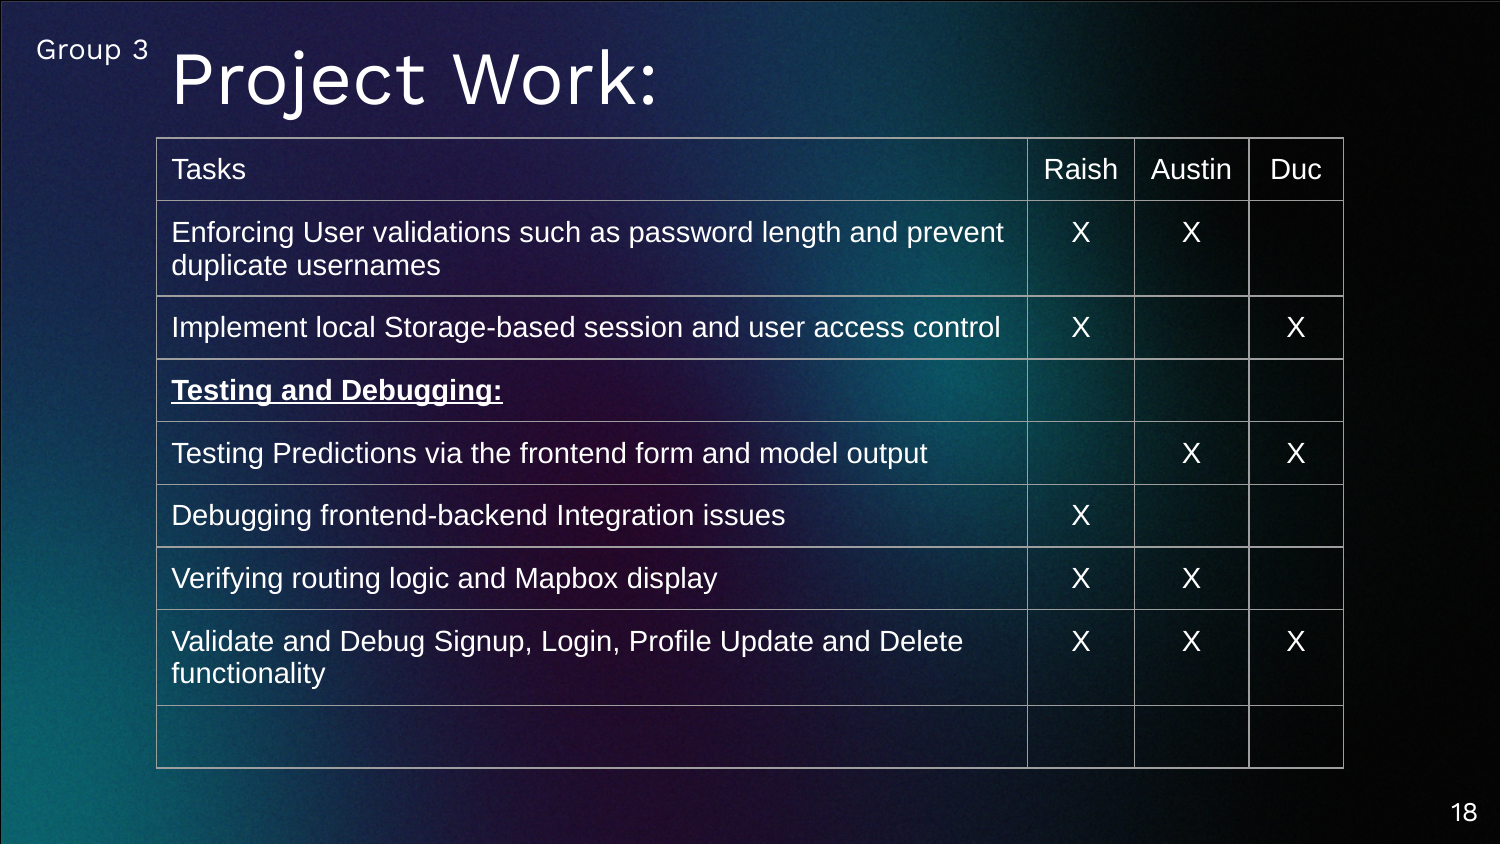

# Project Work:
Group 3
| Tasks | Raish | Austin | Duc |
| --- | --- | --- | --- |
| Enforcing User validations such as password length and prevent duplicate usernames | X | X |  |
| Implement local Storage-based session and user access control | X |  | X |
| Testing and Debugging: |  |  |  |
| Testing Predictions via the frontend form and model output |  | X | X |
| Debugging frontend-backend Integration issues | X |  |  |
| Verifying routing logic and Mapbox display | X | X |  |
| Validate and Debug Signup, Login, Profile Update and Delete functionality | X | X | X |
|  |  |  |  |
18